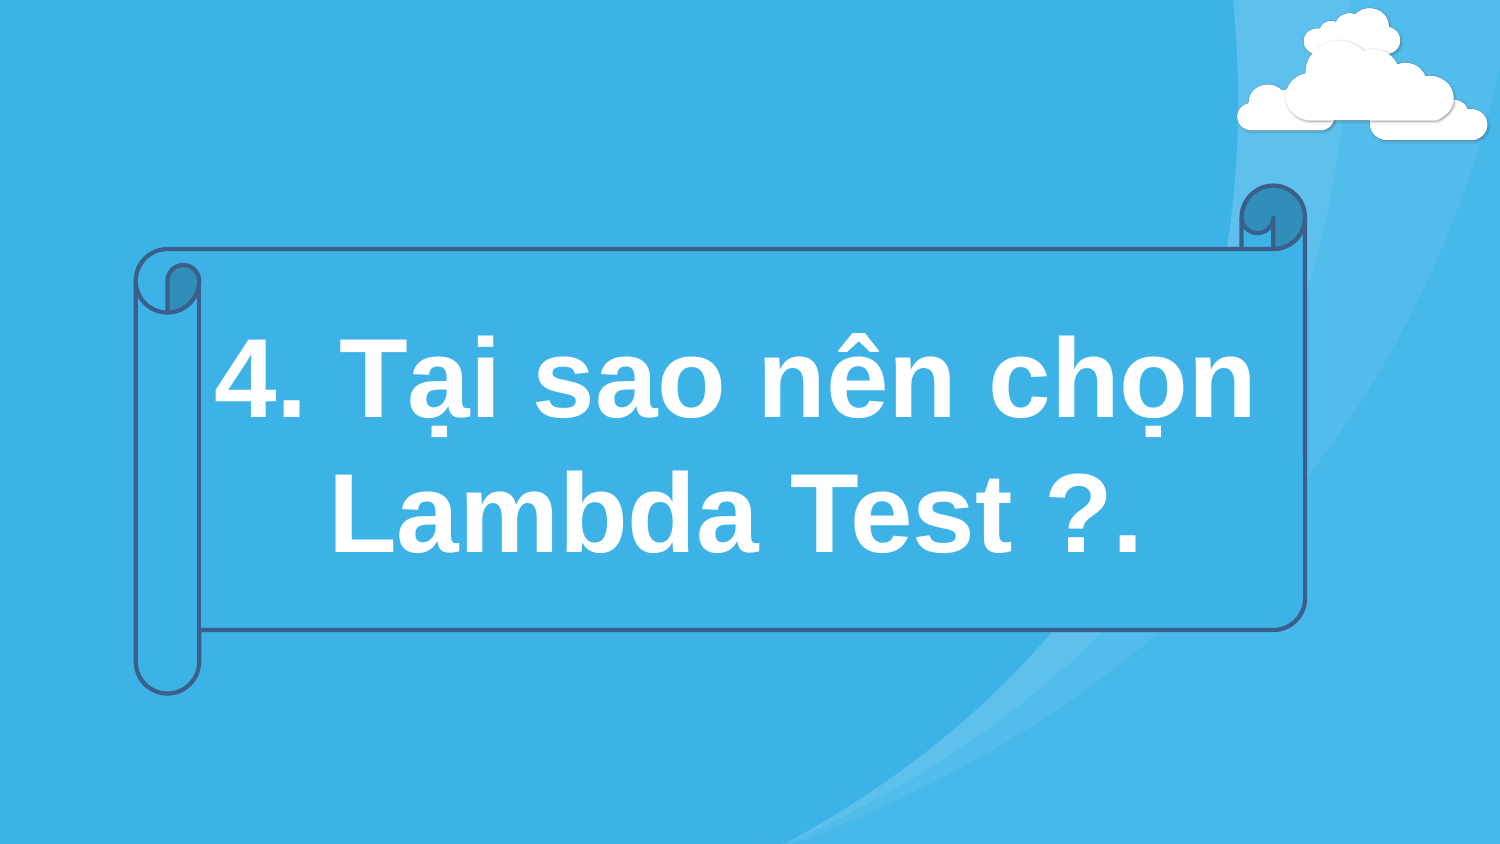

4. Tại sao nên chọn
Lambda Test ?.